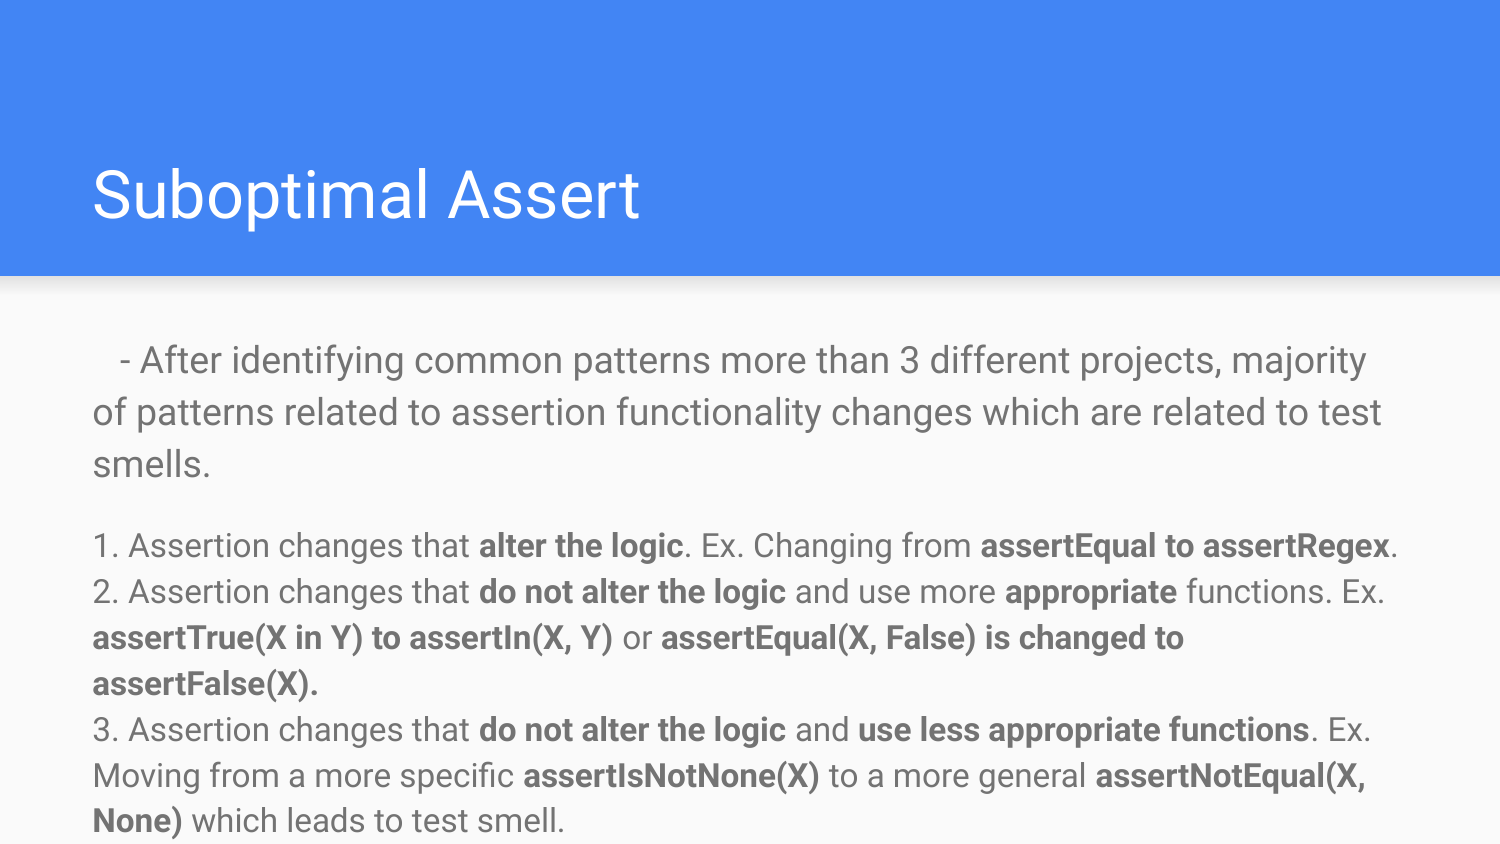

# Suboptimal Assert
   - After identifying common patterns more than 3 different projects, majority of patterns related to assertion functionality changes which are related to test smells.
1. Assertion changes that alter the logic. Ex. Changing from assertEqual to assertRegex.
2. Assertion changes that do not alter the logic and use more appropriate functions. Ex. assertTrue(X in Y) to assertIn(X, Y) or assertEqual(X, False) is changed to assertFalse(X).
3. Assertion changes that do not alter the logic and use less appropriate functions. Ex. Moving from a more specific assertIsNotNone(X) to a more general assertNotEqual(X, None) which leads to test smell.